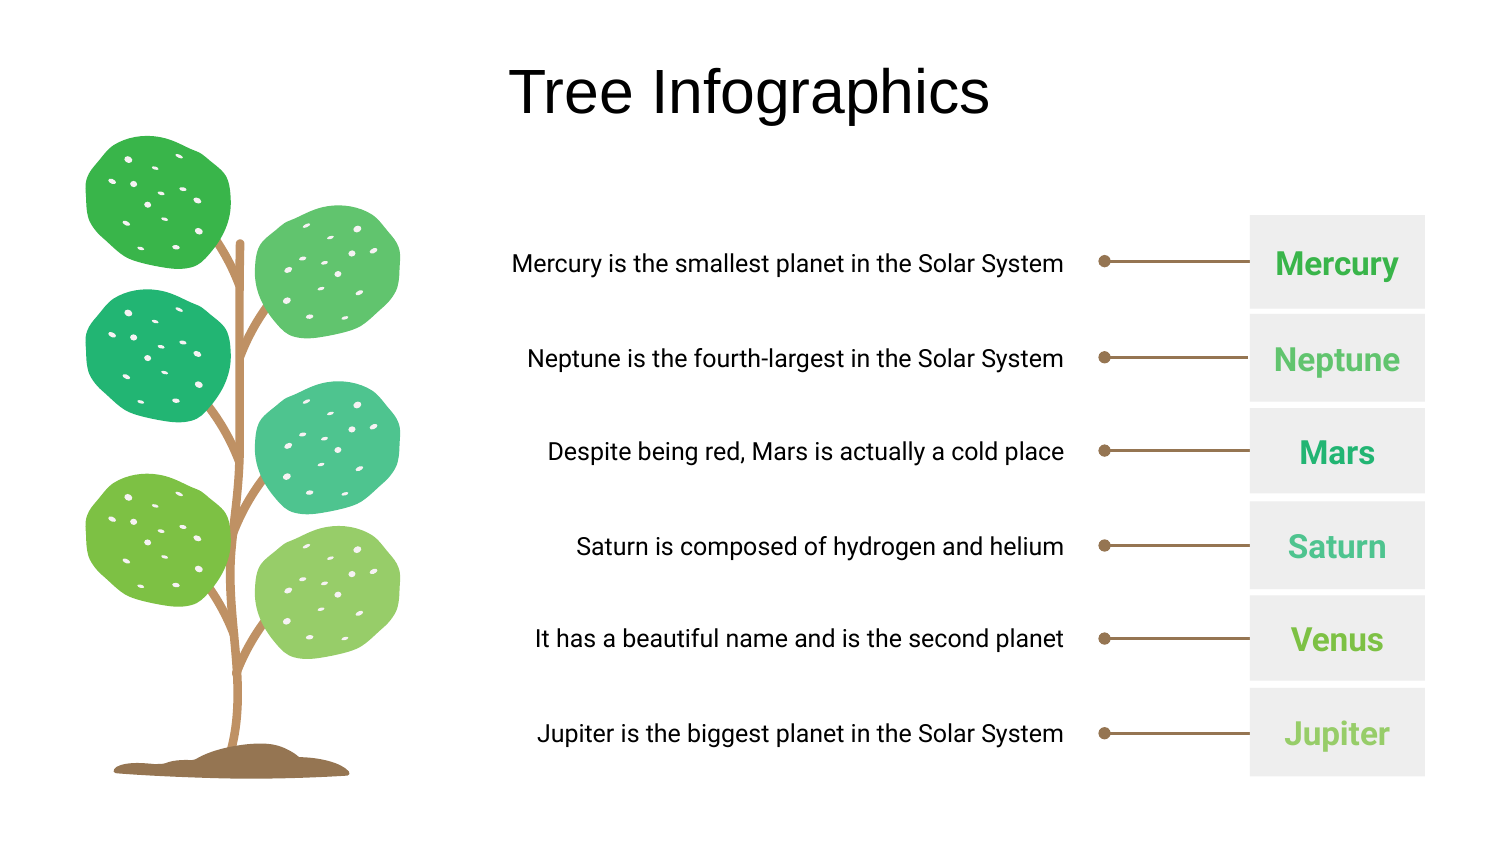

# Tree Infographics

Mercury is the smallest planet in the Solar System
Mercury
Neptune is the fourth-largest in the Solar System
Neptune
Despite being red, Mars is actually a cold place
Mars
Saturn is composed of hydrogen and helium
Saturn
It has a beautiful name and is the second planet
Venus
Jupiter is the biggest planet in the Solar System
Jupiter